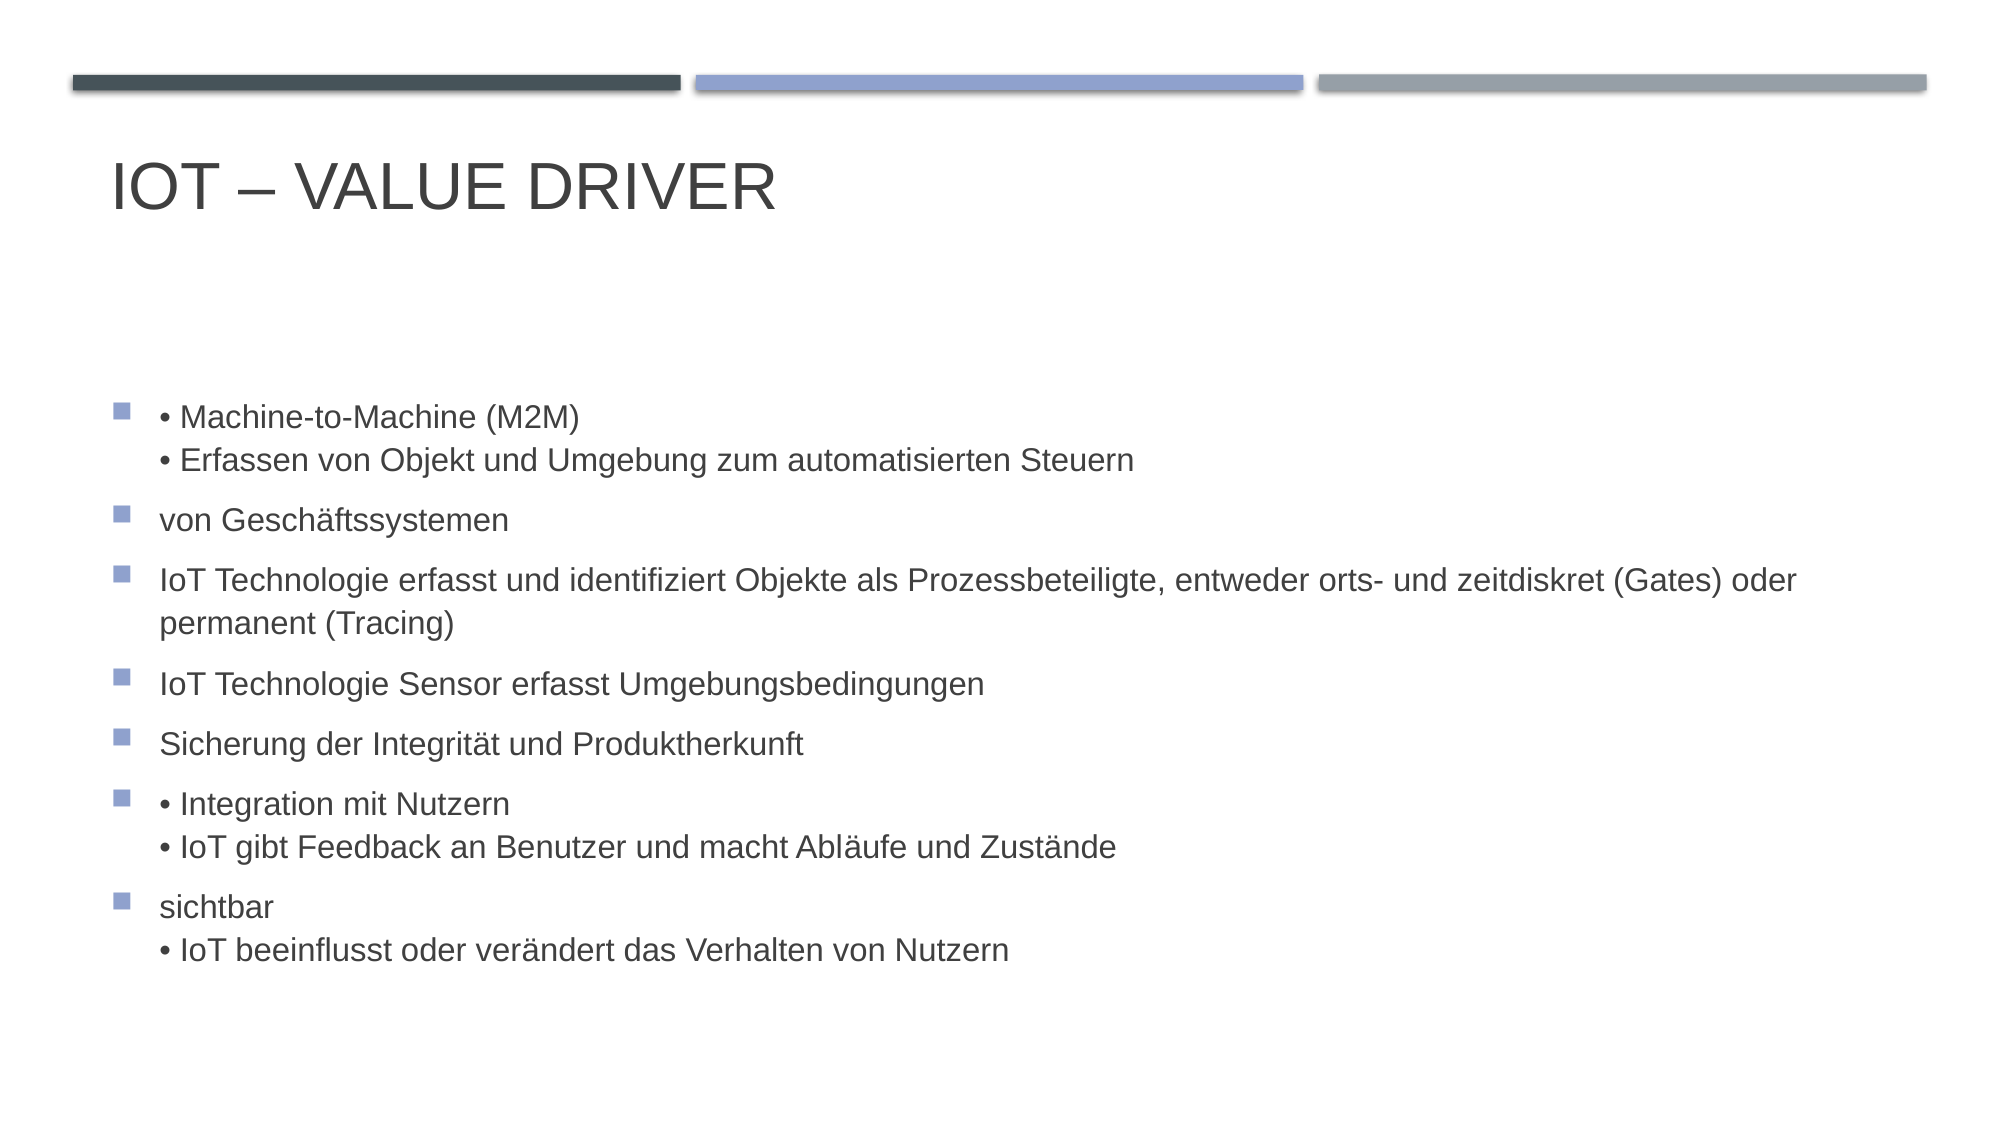

# IoT – Value Driver
• Machine-to-Machine (M2M)
• Erfassen von Objekt und Umgebung zum automatisierten Steuern
von Geschäftssystemen
IoT Technologie erfasst und identifiziert Objekte als Prozessbeteiligte, entweder orts- und zeitdiskret (Gates) oder permanent (Tracing)
IoT Technologie Sensor erfasst Umgebungsbedingungen
Sicherung der Integrität und Produktherkunft
• Integration mit Nutzern
• IoT gibt Feedback an Benutzer und macht Abläufe und Zustände
sichtbar
• IoT beeinflusst oder verändert das Verhalten von Nutzern